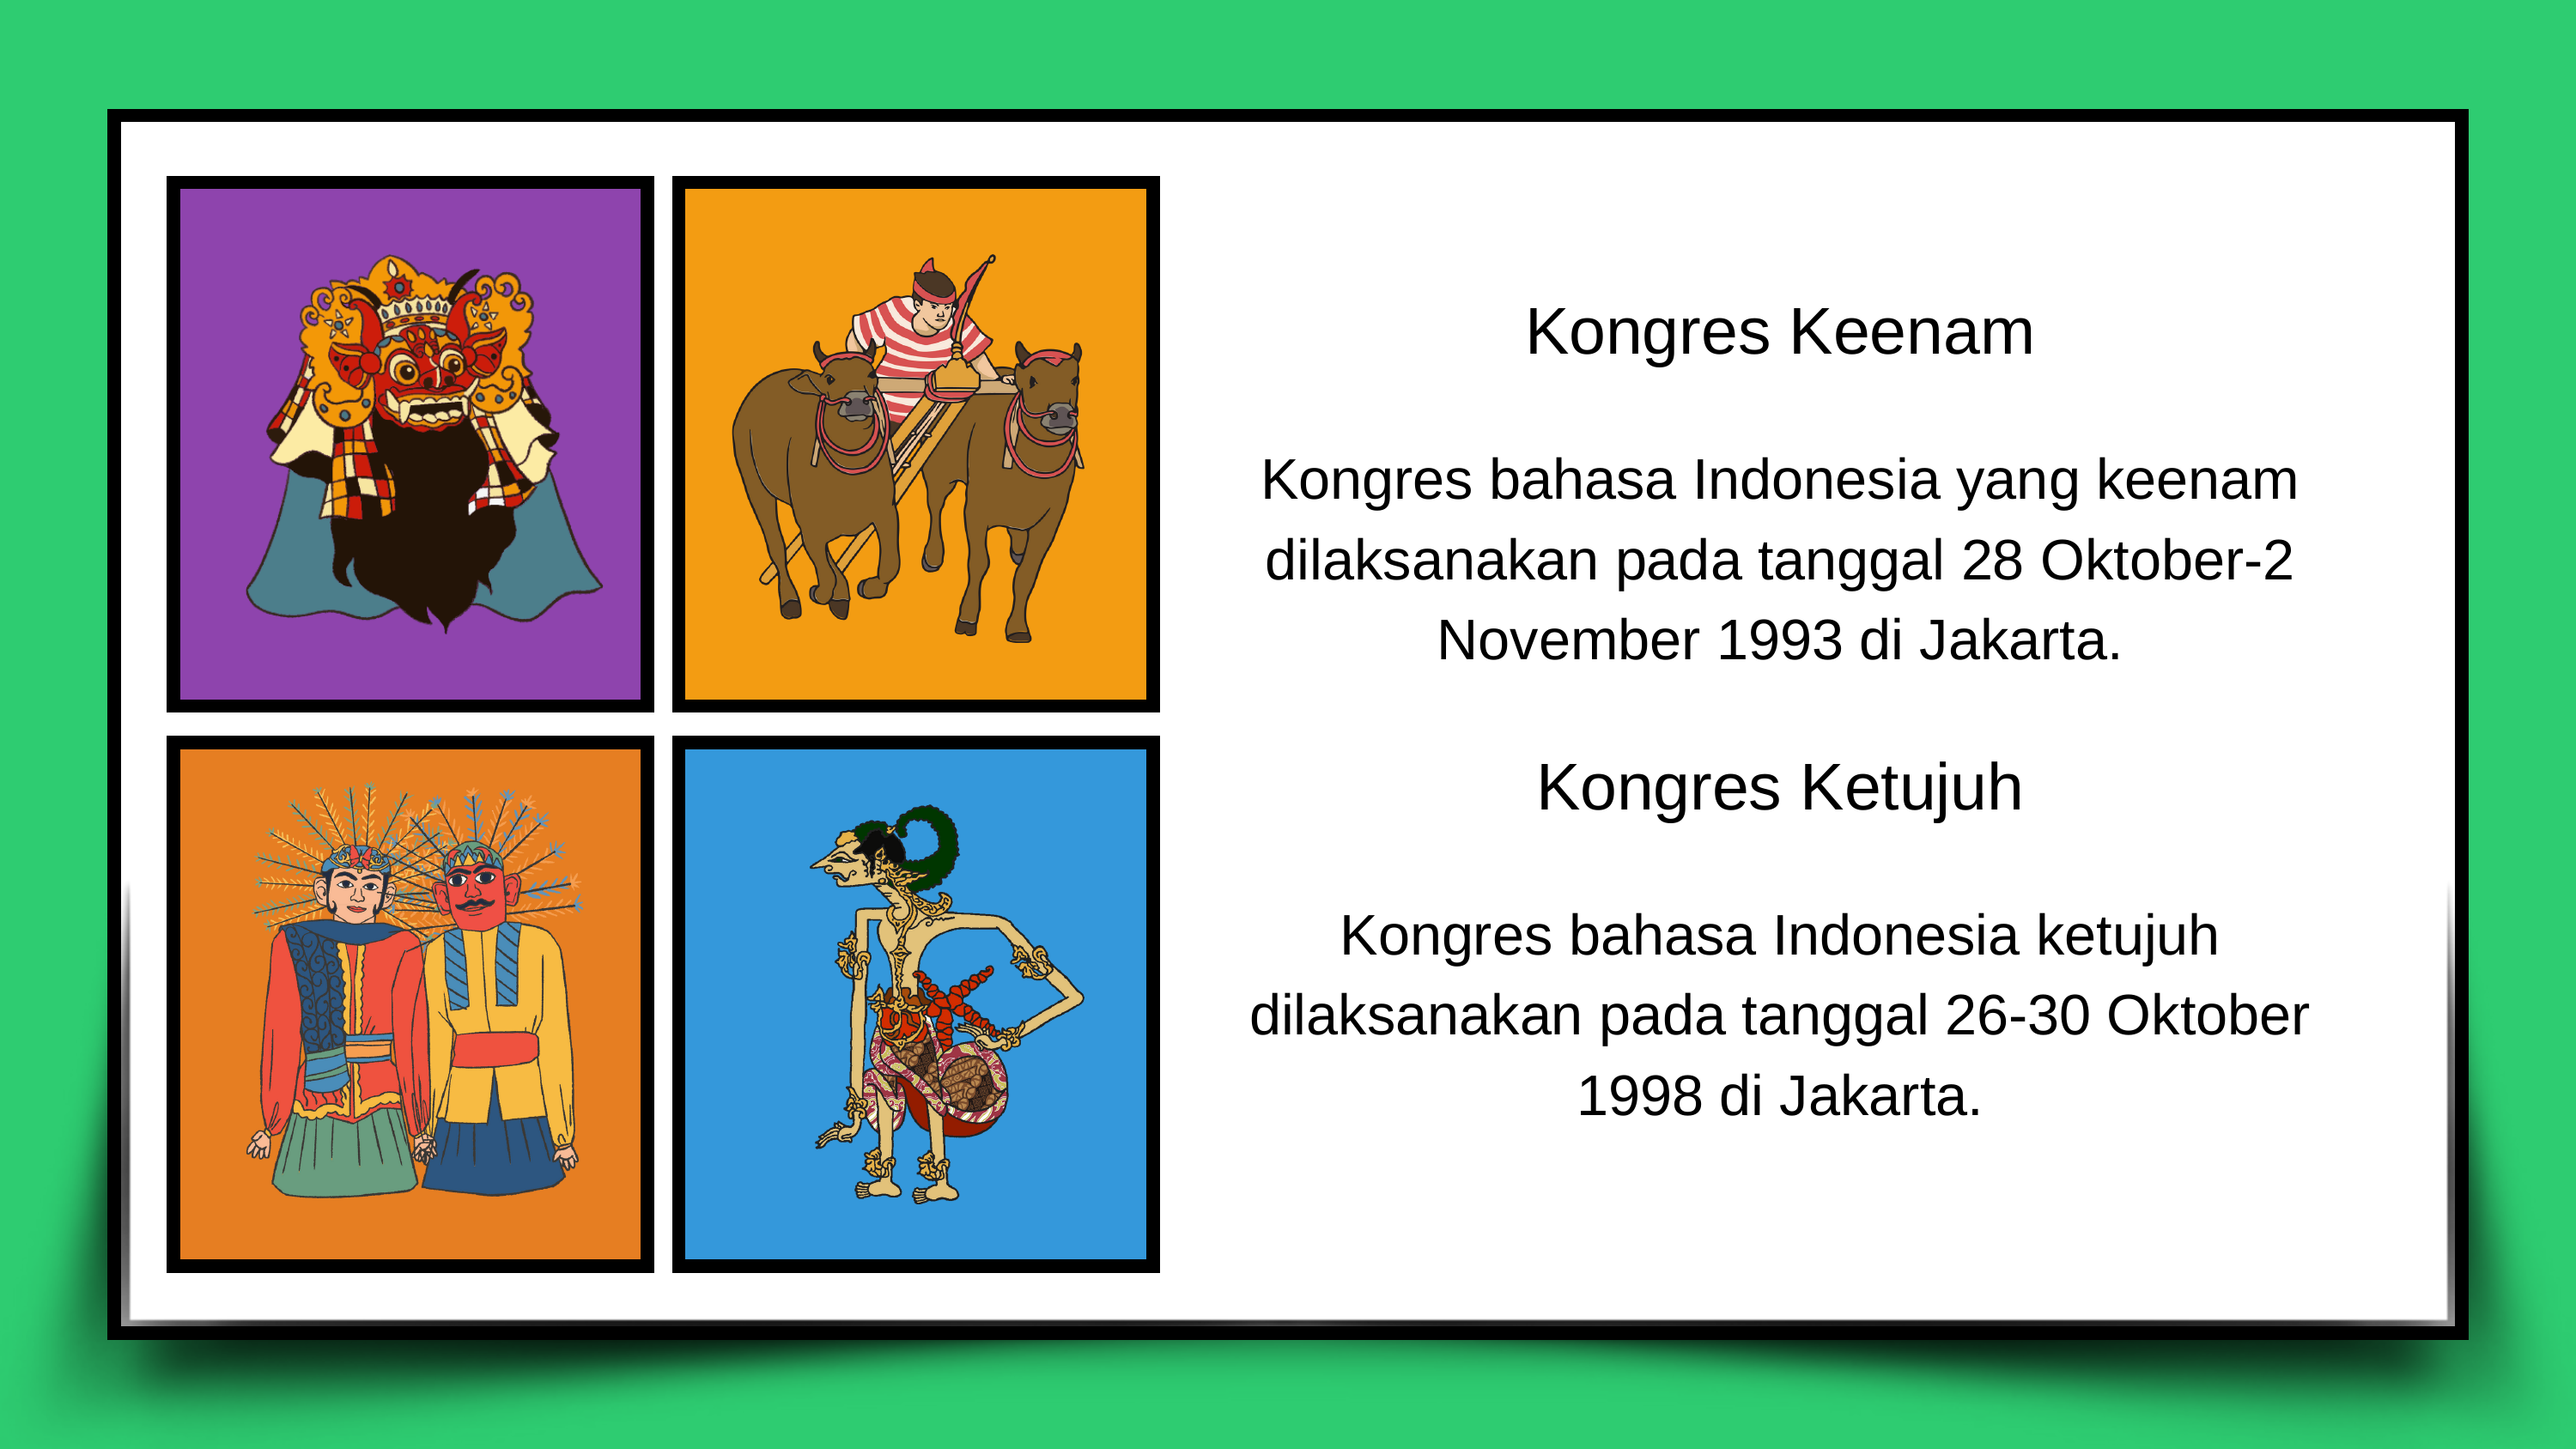

Kongres Keenam
Kongres bahasa Indonesia yang keenam dilaksanakan pada tanggal 28 Oktober-2 November 1993 di Jakarta.
Kongres Ketujuh

Kongres bahasa Indonesia ketujuh dilaksanakan pada tanggal 26-30 Oktober 1998 di Jakarta.